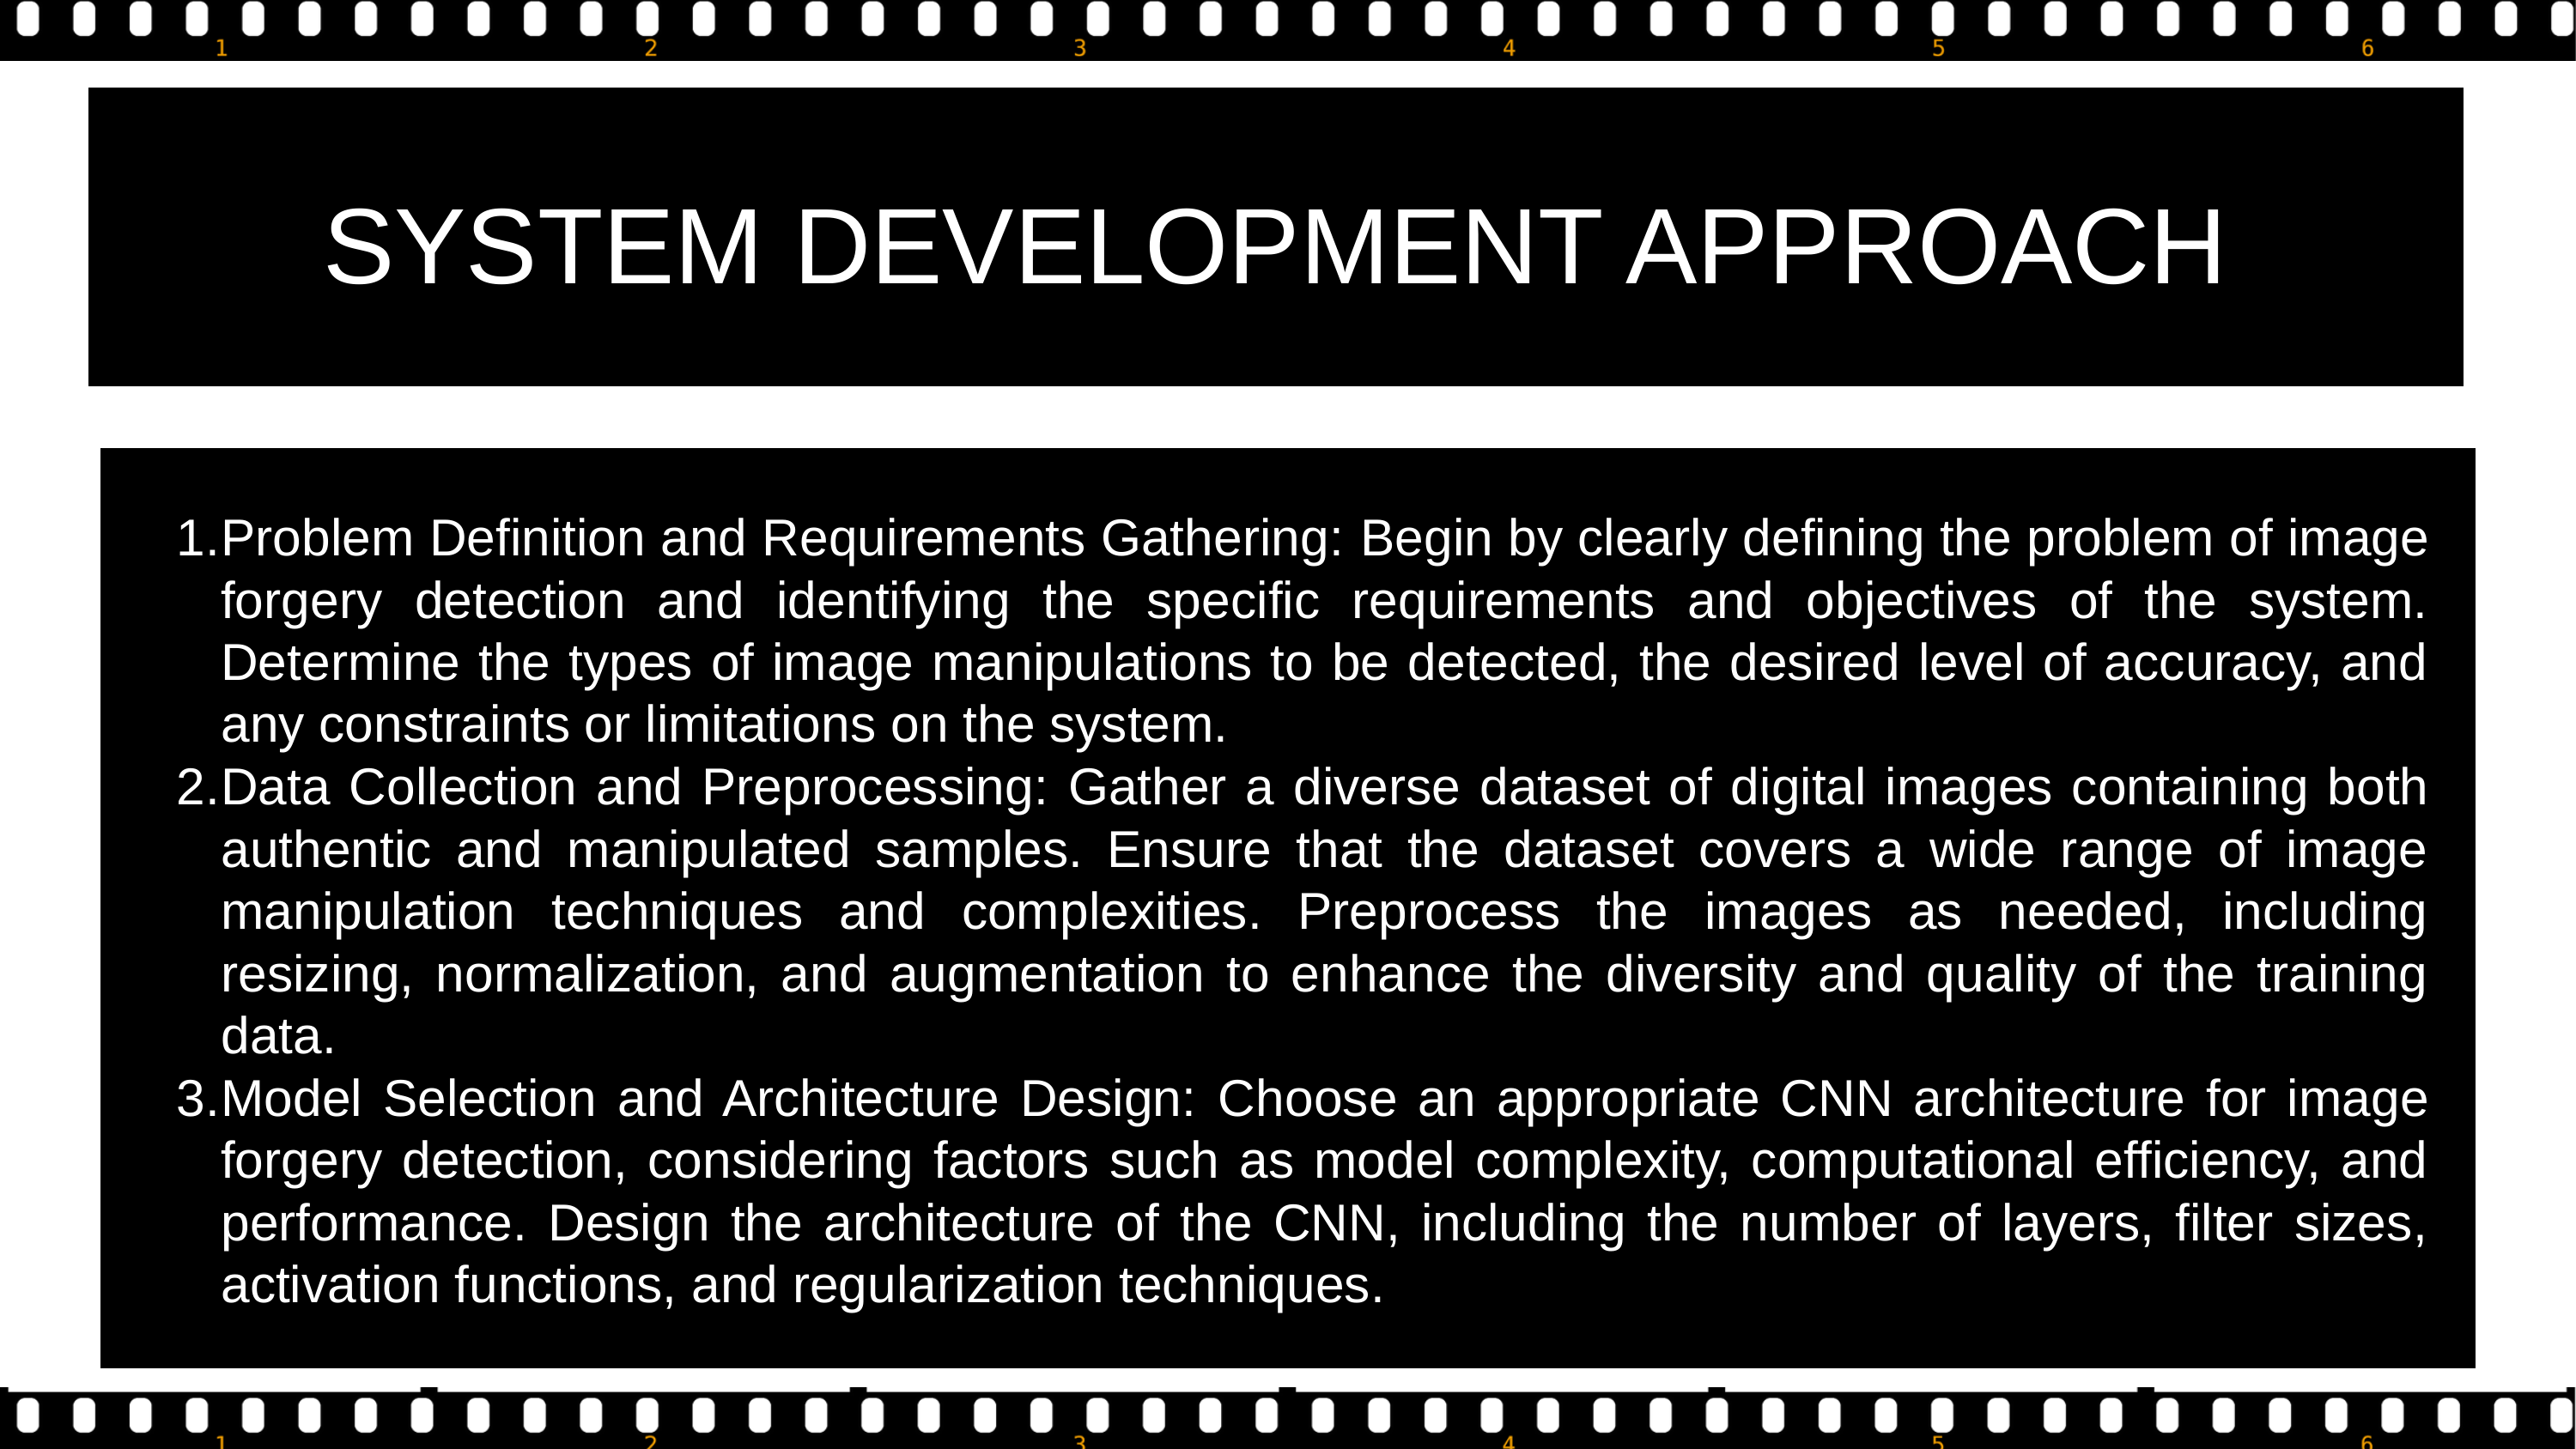

SYSTEM DEVELOPMENT APPROACH

Problem Definition and Requirements Gathering: Begin by clearly defining the problem of image forgery detection and identifying the specific requirements and objectives of the system. Determine the types of image manipulations to be detected, the desired level of accuracy, and any constraints or limitations on the system.
Data Collection and Preprocessing: Gather a diverse dataset of digital images containing both authentic and manipulated samples. Ensure that the dataset covers a wide range of image manipulation techniques and complexities. Preprocess the images as needed, including resizing, normalization, and augmentation to enhance the diversity and quality of the training data.
Model Selection and Architecture Design: Choose an appropriate CNN architecture for image forgery detection, considering factors such as model complexity, computational efficiency, and performance. Design the architecture of the CNN, including the number of layers, filter sizes, activation functions, and regularization techniques.